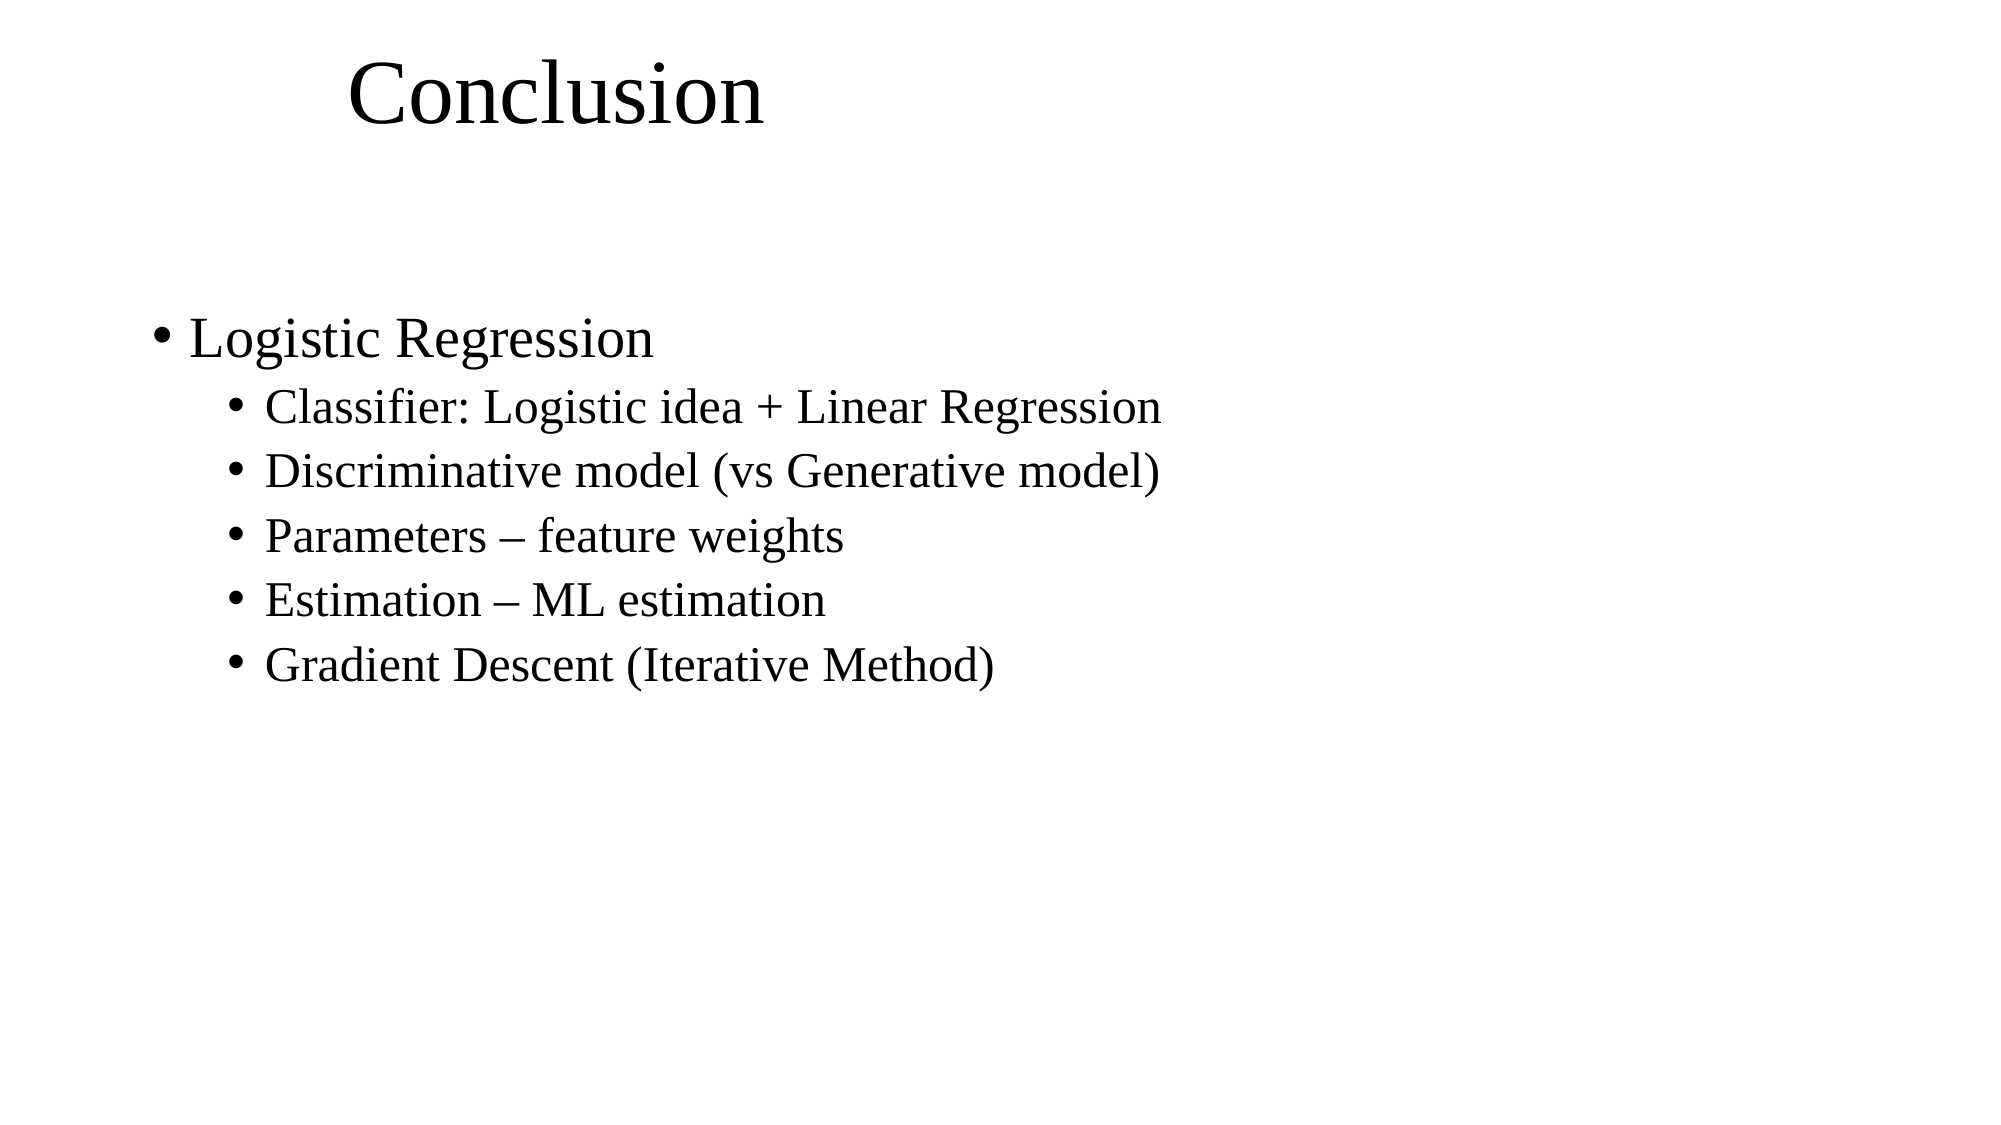

# Conclusion
Logistic Regression
Classifier: Logistic idea + Linear Regression
Discriminative model (vs Generative model)
Parameters – feature weights
Estimation – ML estimation
Gradient Descent (Iterative Method)